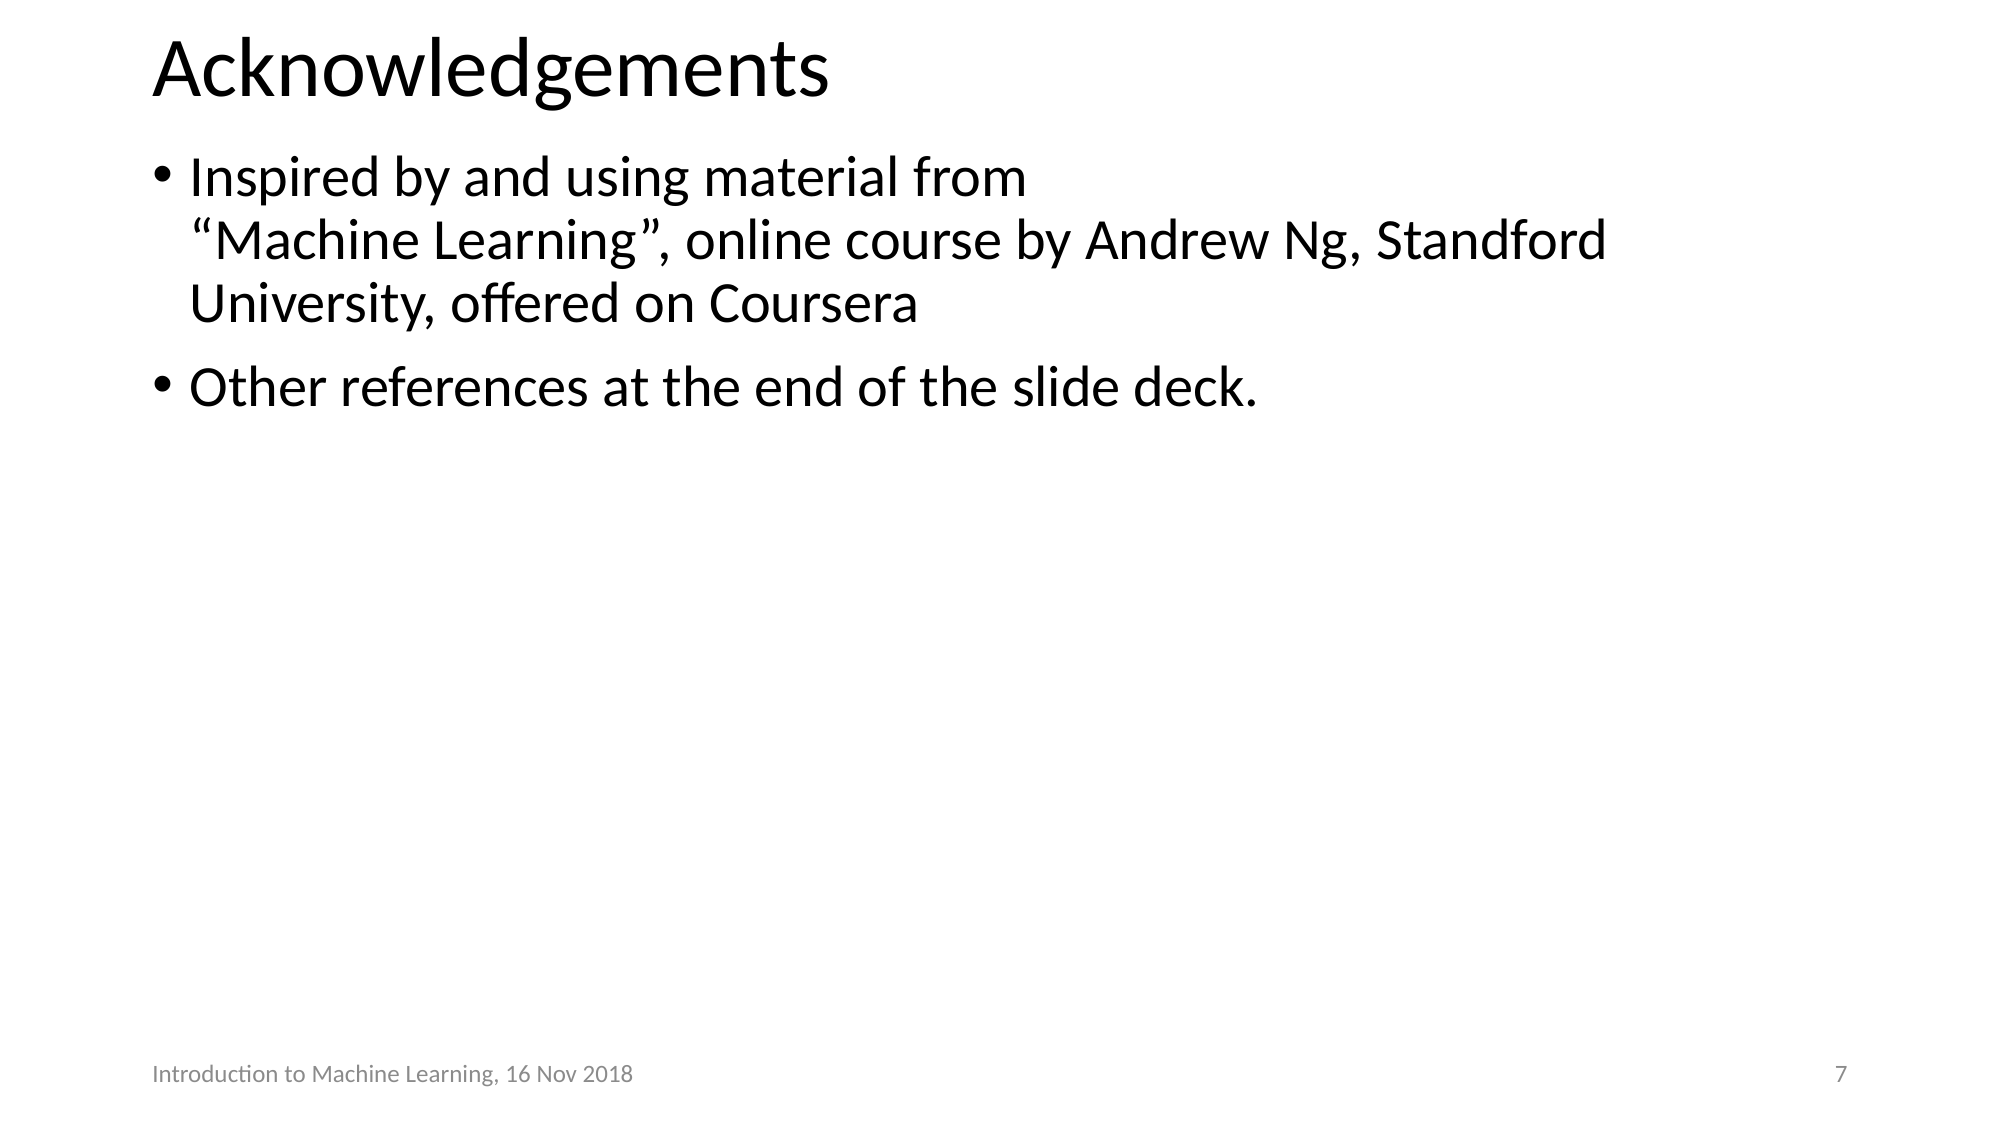

# Acknowledgements
Inspired by and using material from
“Machine Learning”, online course by Andrew Ng, Standford University, offered on Coursera
Other references at the end of the slide deck.
Introduction to Machine Learning, 16 Nov 2018
7